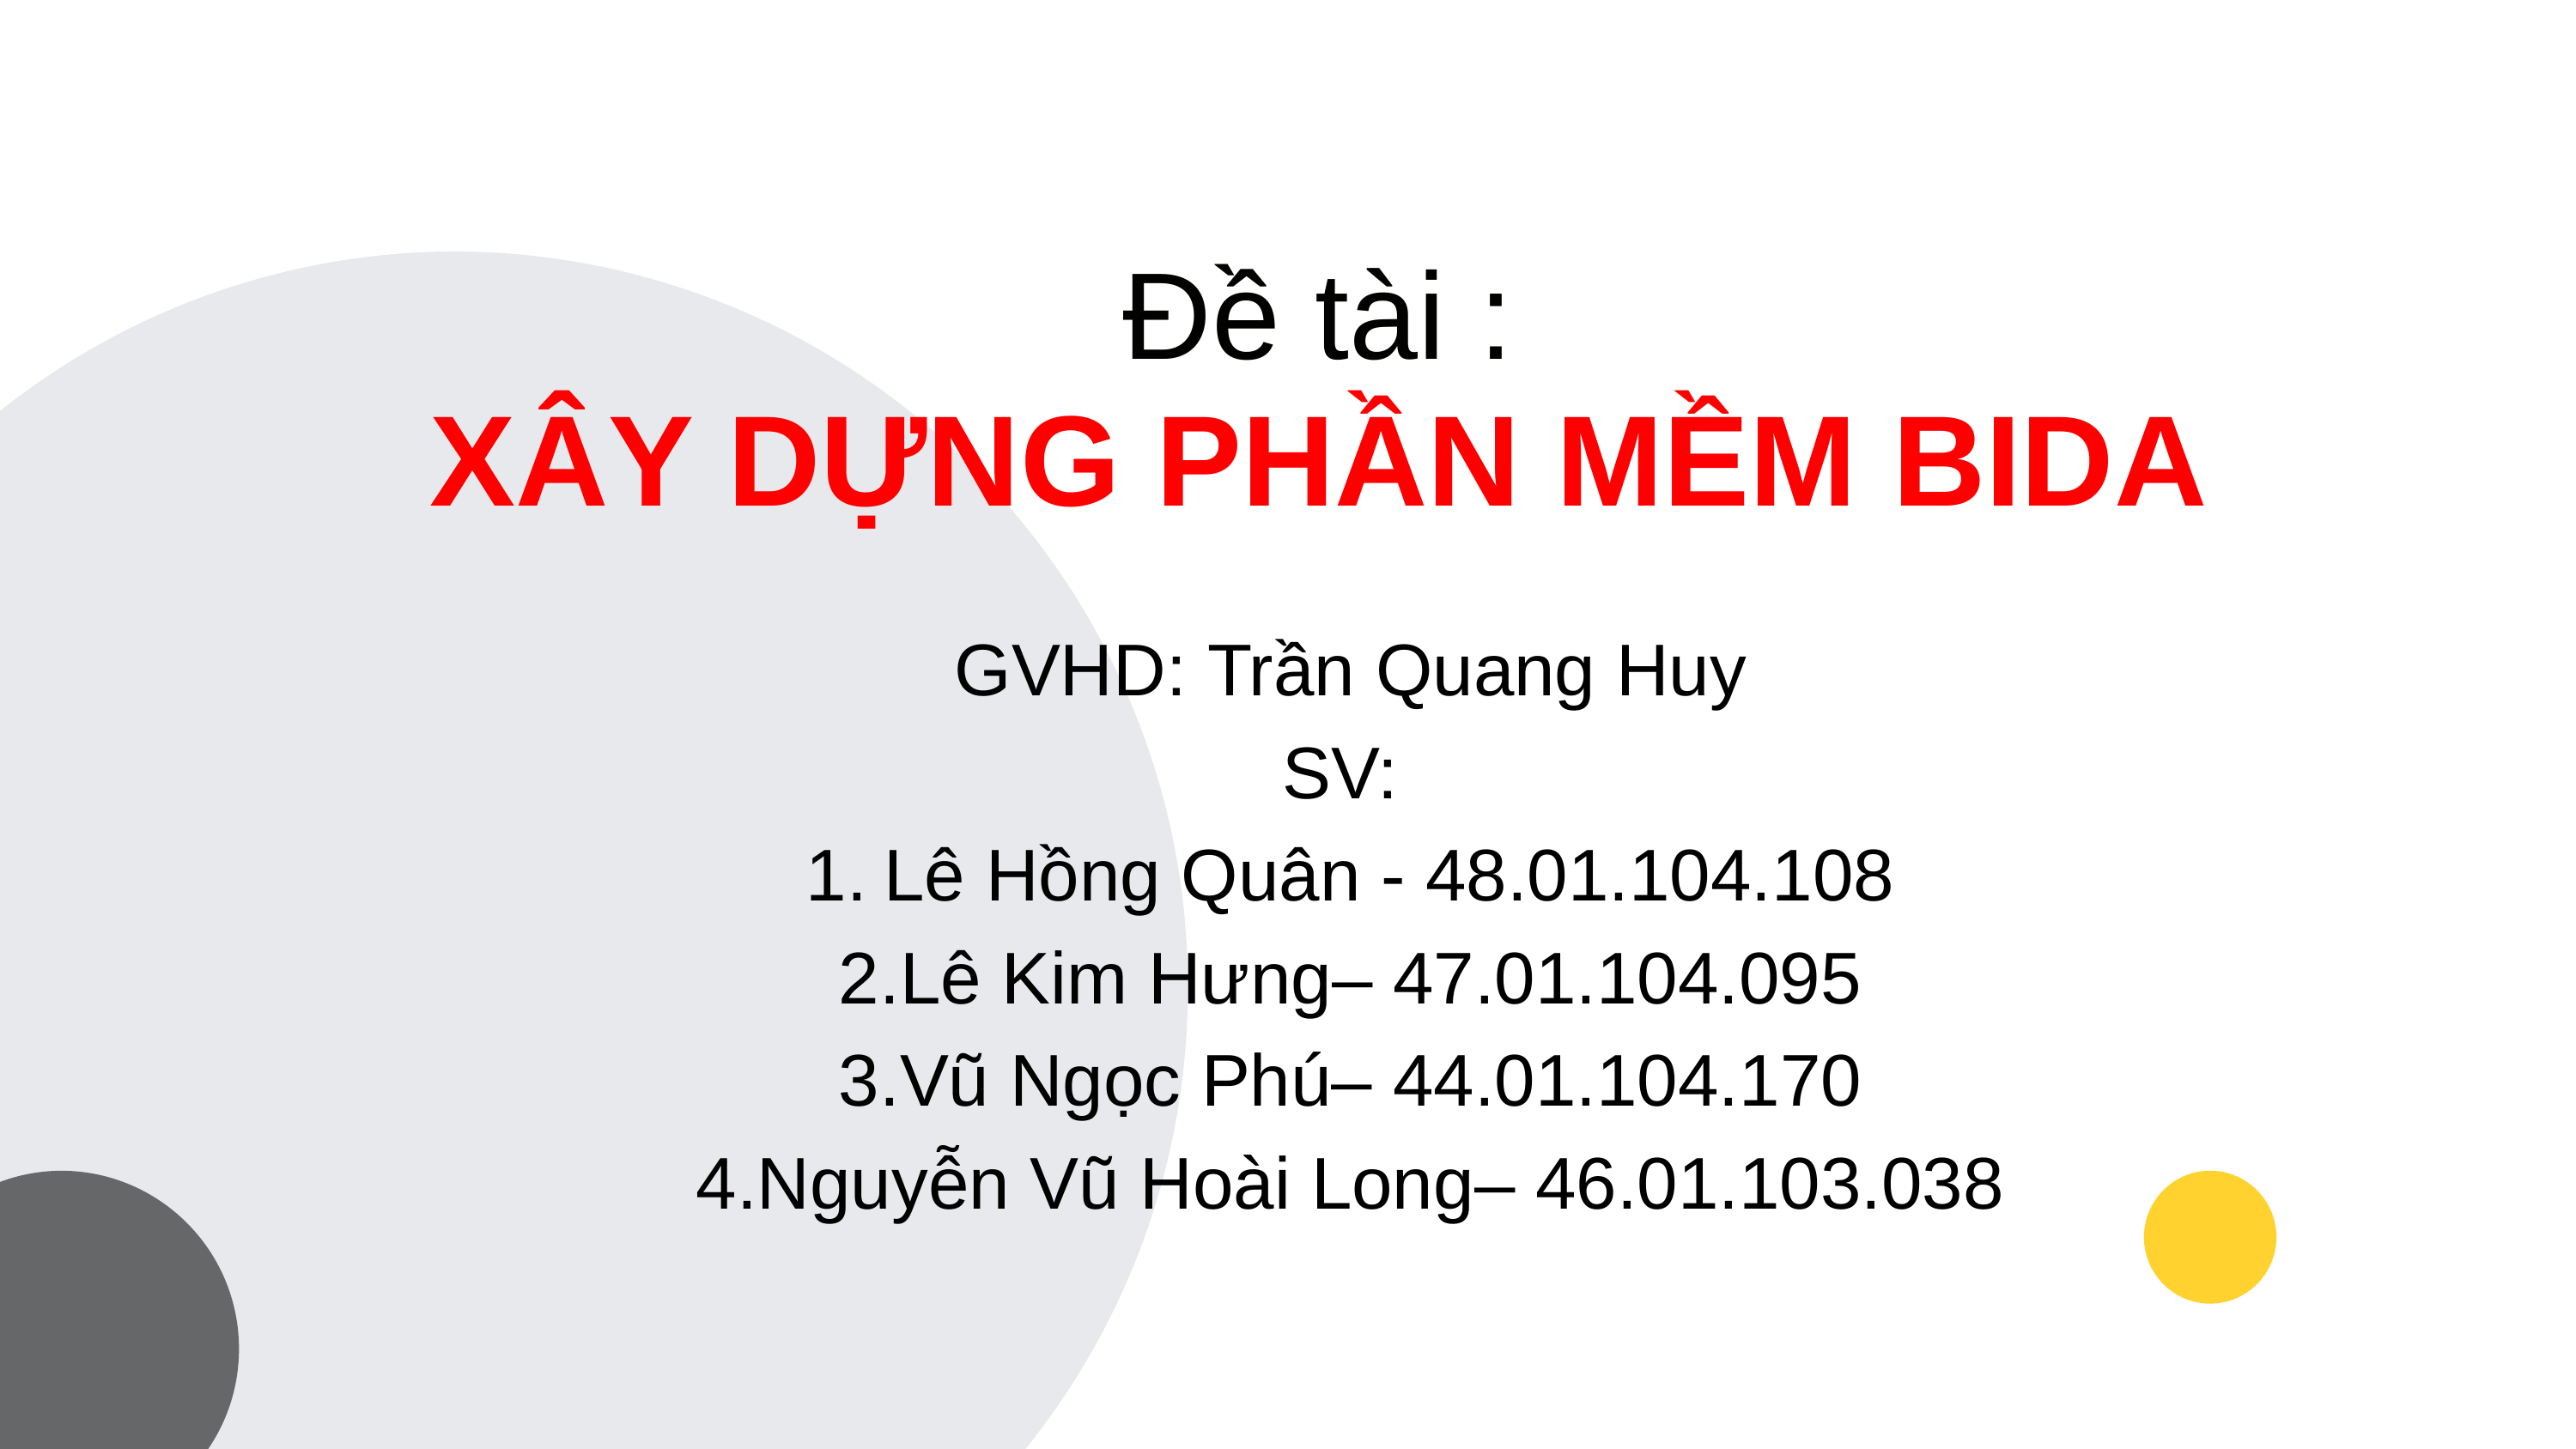

Đề tài :
XÂY DỰNG PHẦN MỀM BIDA

GVHD: Trần Quang Huy
SV:
1.  Lê Hồng Quân - 48.01.104.108
2.Lê Kim Hưng– 47.01.104.095
3.Vũ Ngọc Phú– 44.01.104.170
4.Nguyễn Vũ Hoài Long– 46.01.103.038